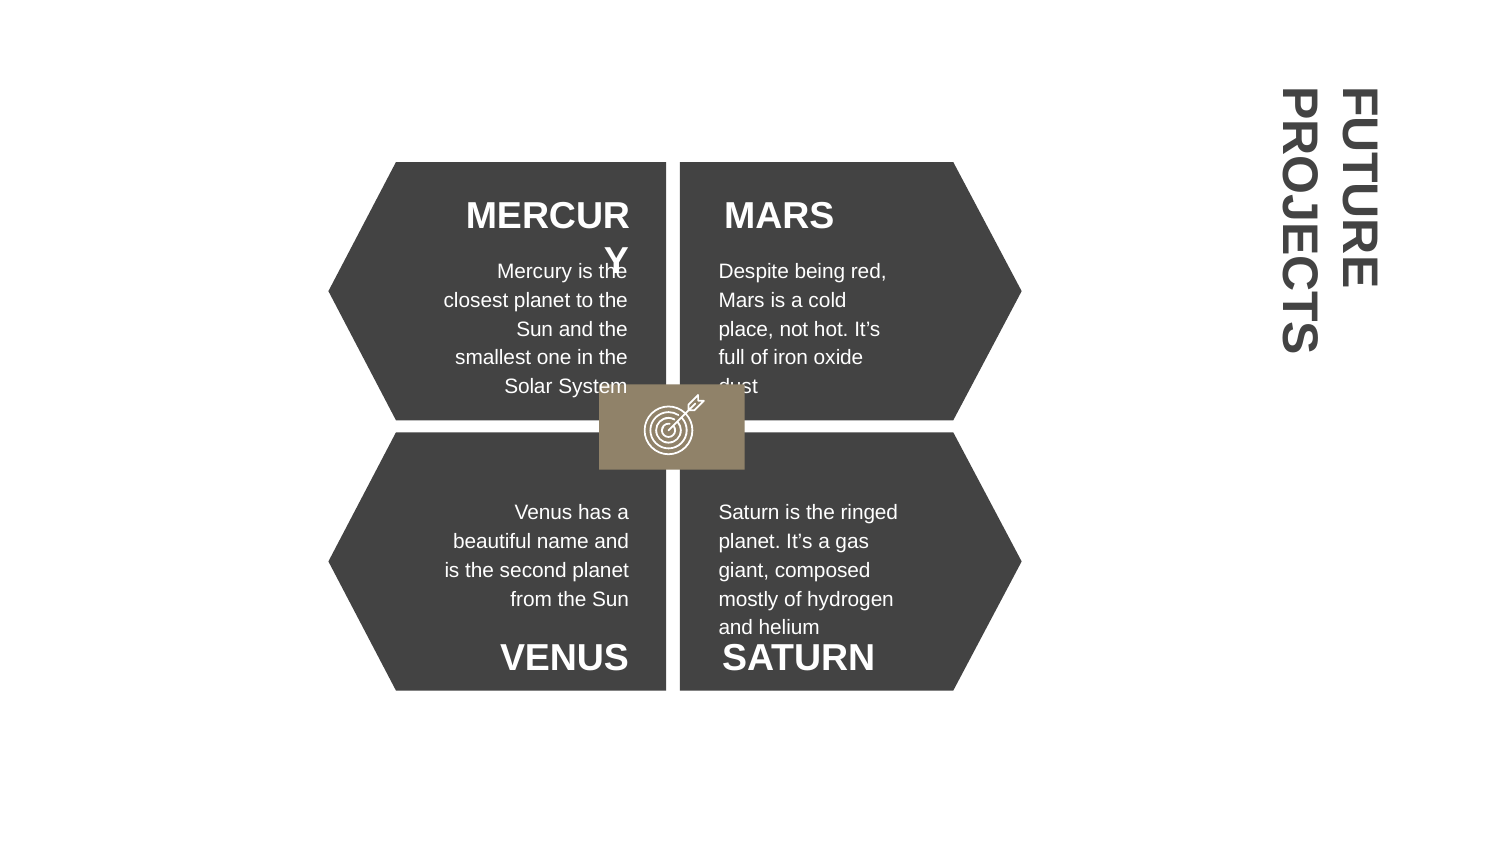

MERCURY
MARS
# FUTURE PROJECTS
Mercury is the closest planet to the Sun and the smallest one in the Solar System
Despite being red, Mars is a cold place, not hot. It’s full of iron oxide dust

Venus has a beautiful name and is the second planet from the Sun
Saturn is the ringed planet. It’s a gas giant, composed mostly of hydrogen and helium
VENUS
SATURN